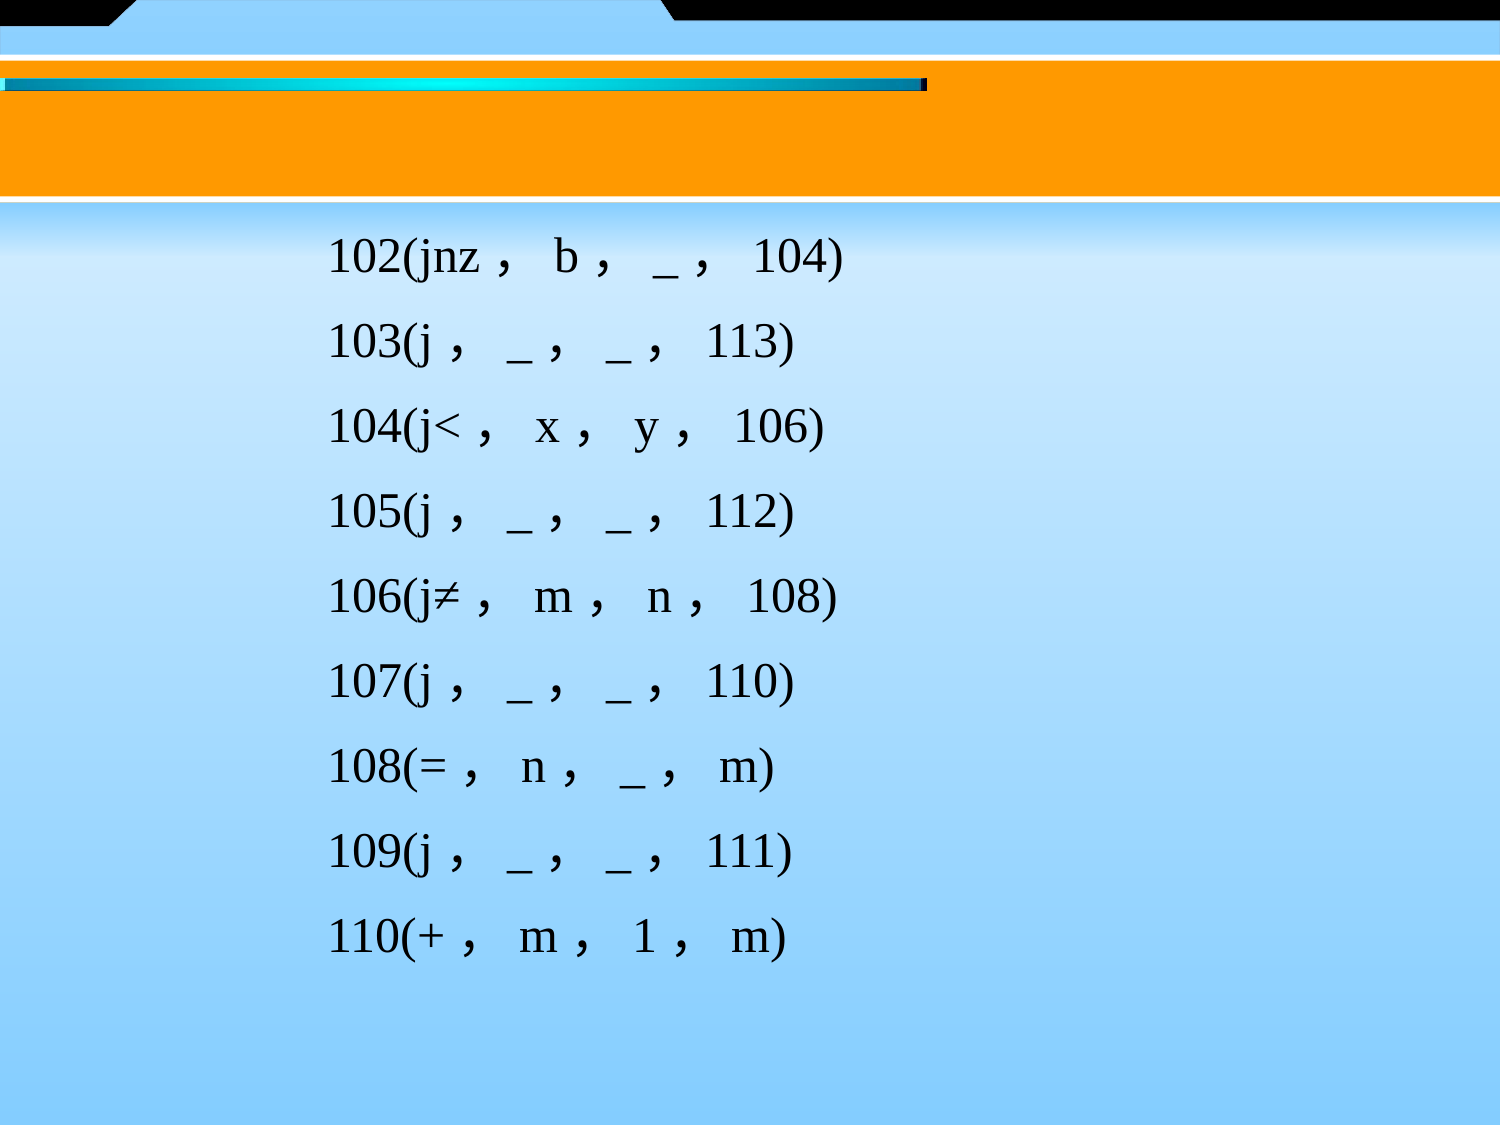

102(jnz，b，_，104)
103(j，_，_，113)
104(j<，x，y，106)
105(j，_，_，112)
106(j≠，m，n，108)
107(j，_，_，110)
108(=，n，_，m)
109(j，_，_，111)
110(+，m，1，m)